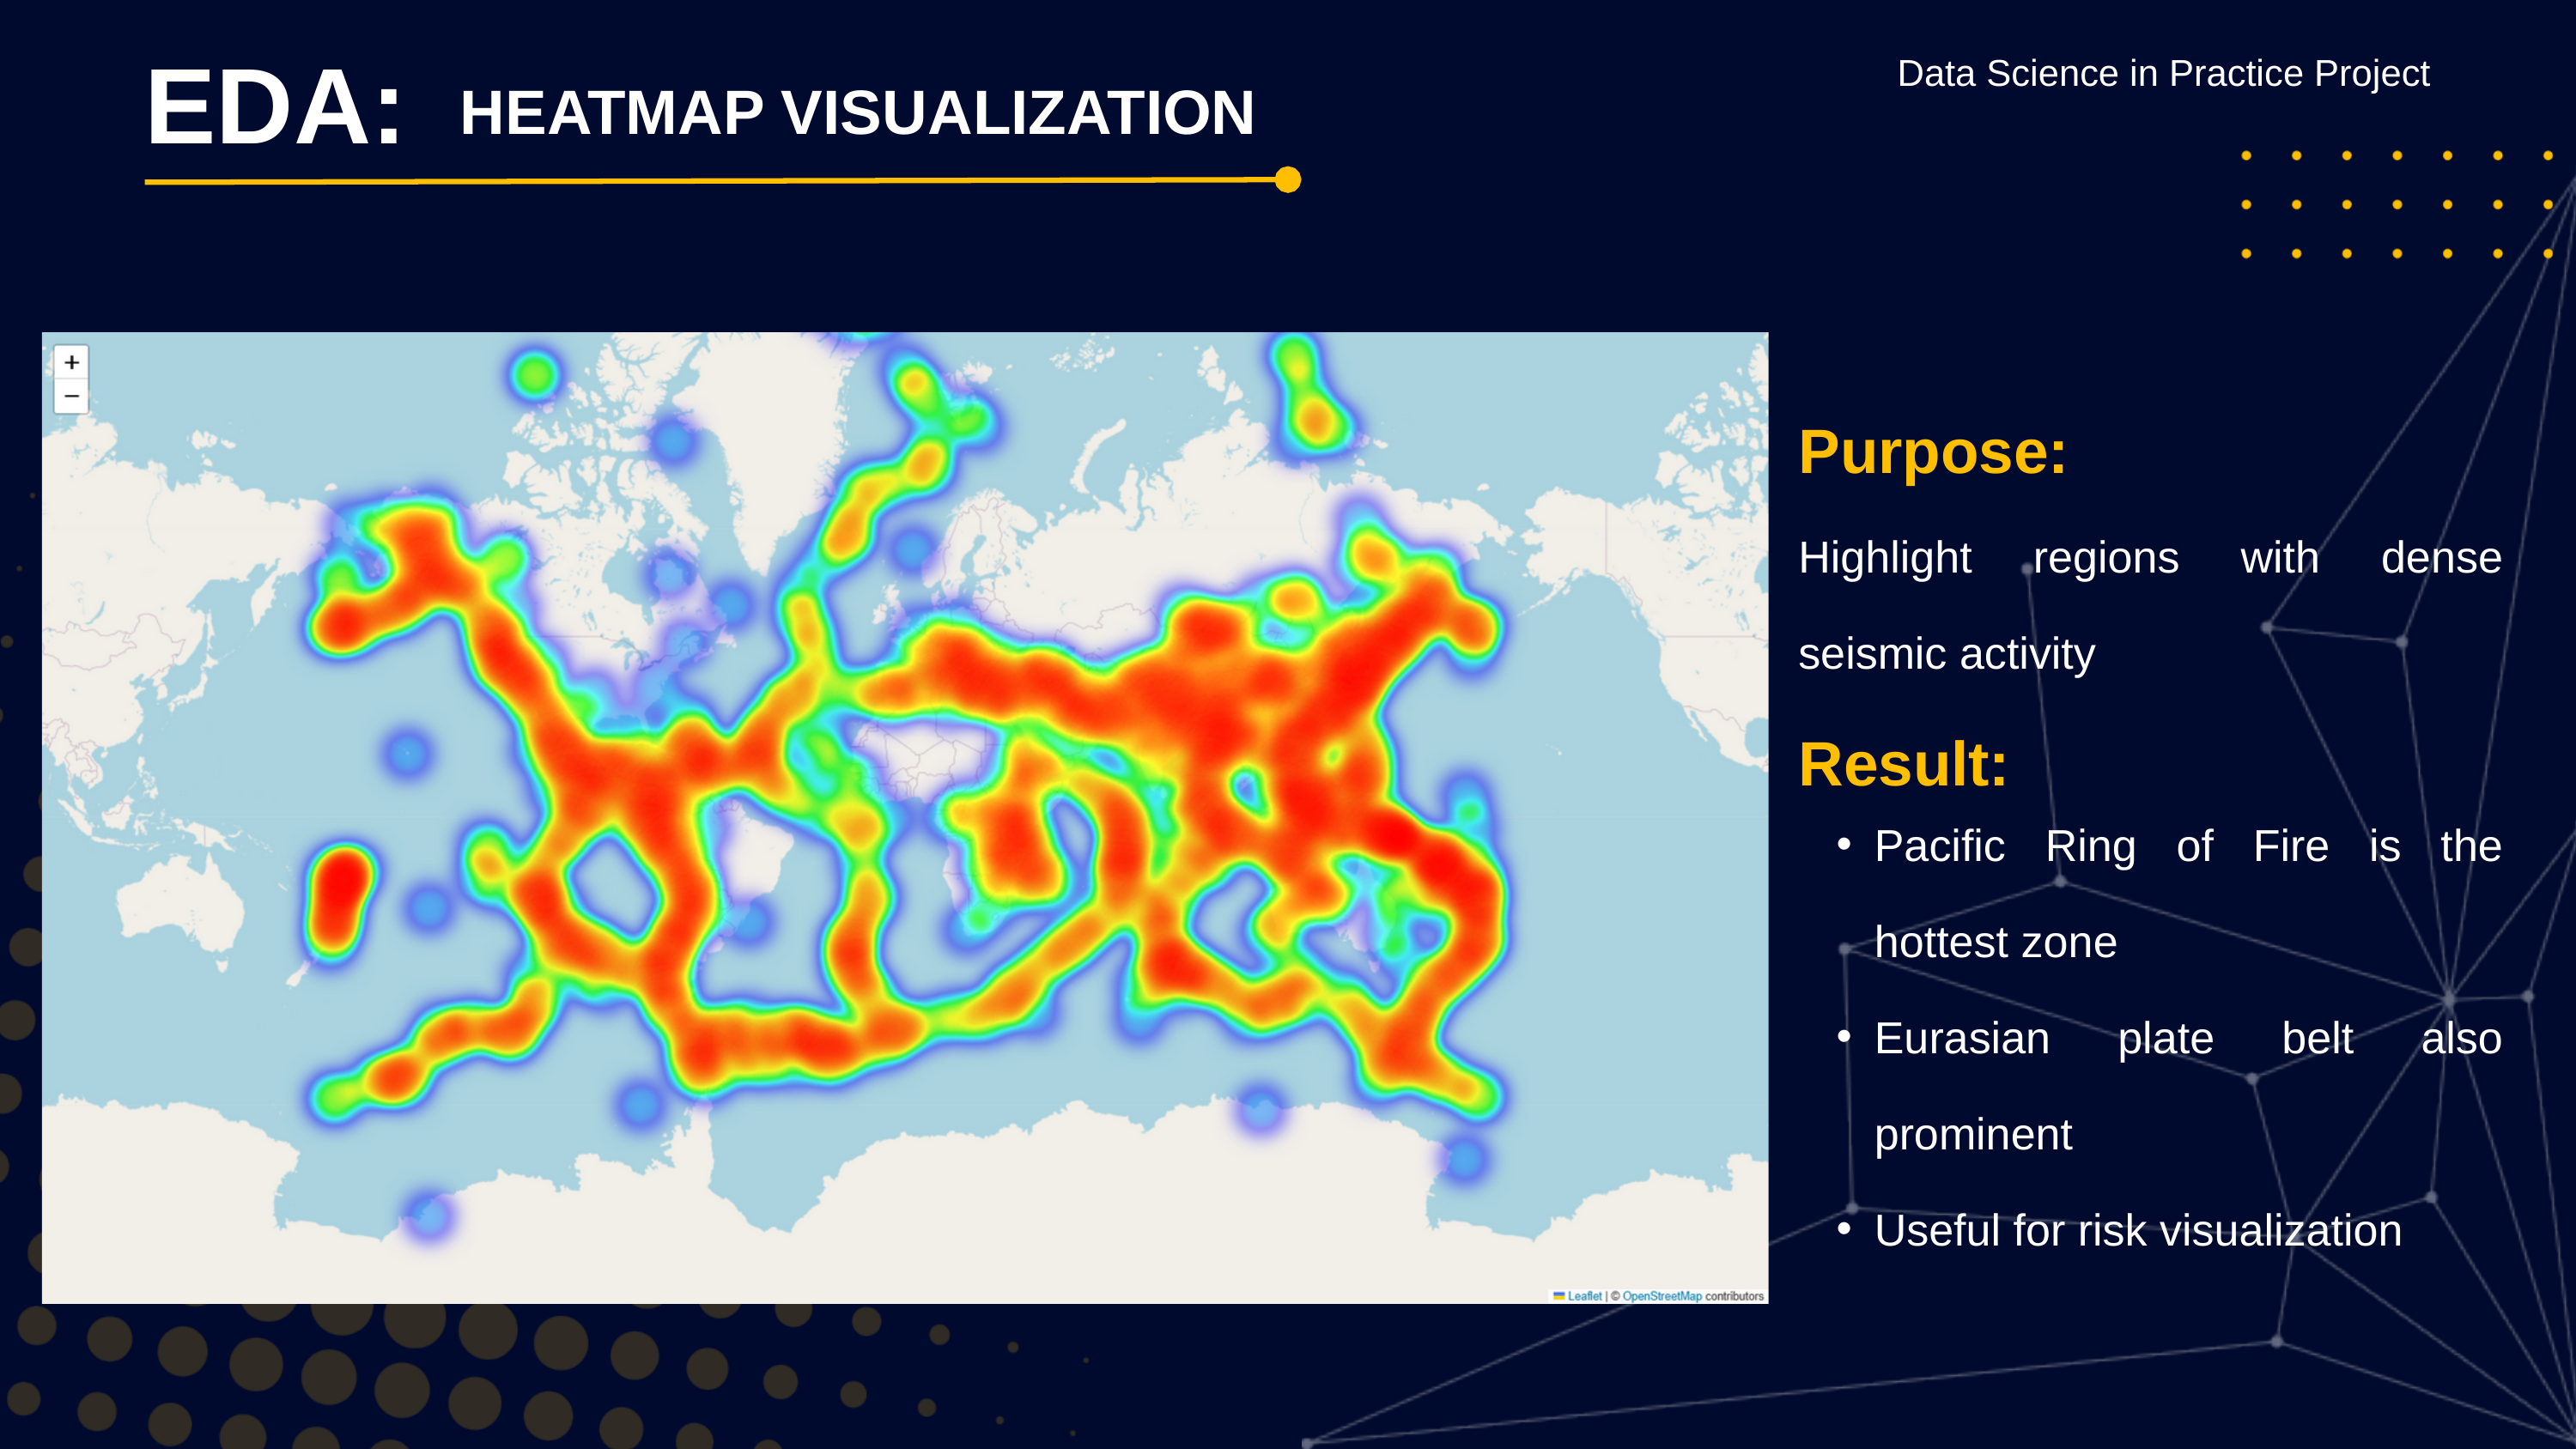

Data Science in Practice Project

EDA:
HEATMAP VISUALIZATION

Purpose:

Highlight regions with dense seismic activity
Result:
Pacific Ring of Fire is the hottest zone
Eurasian plate belt also prominent
Useful for risk visualization